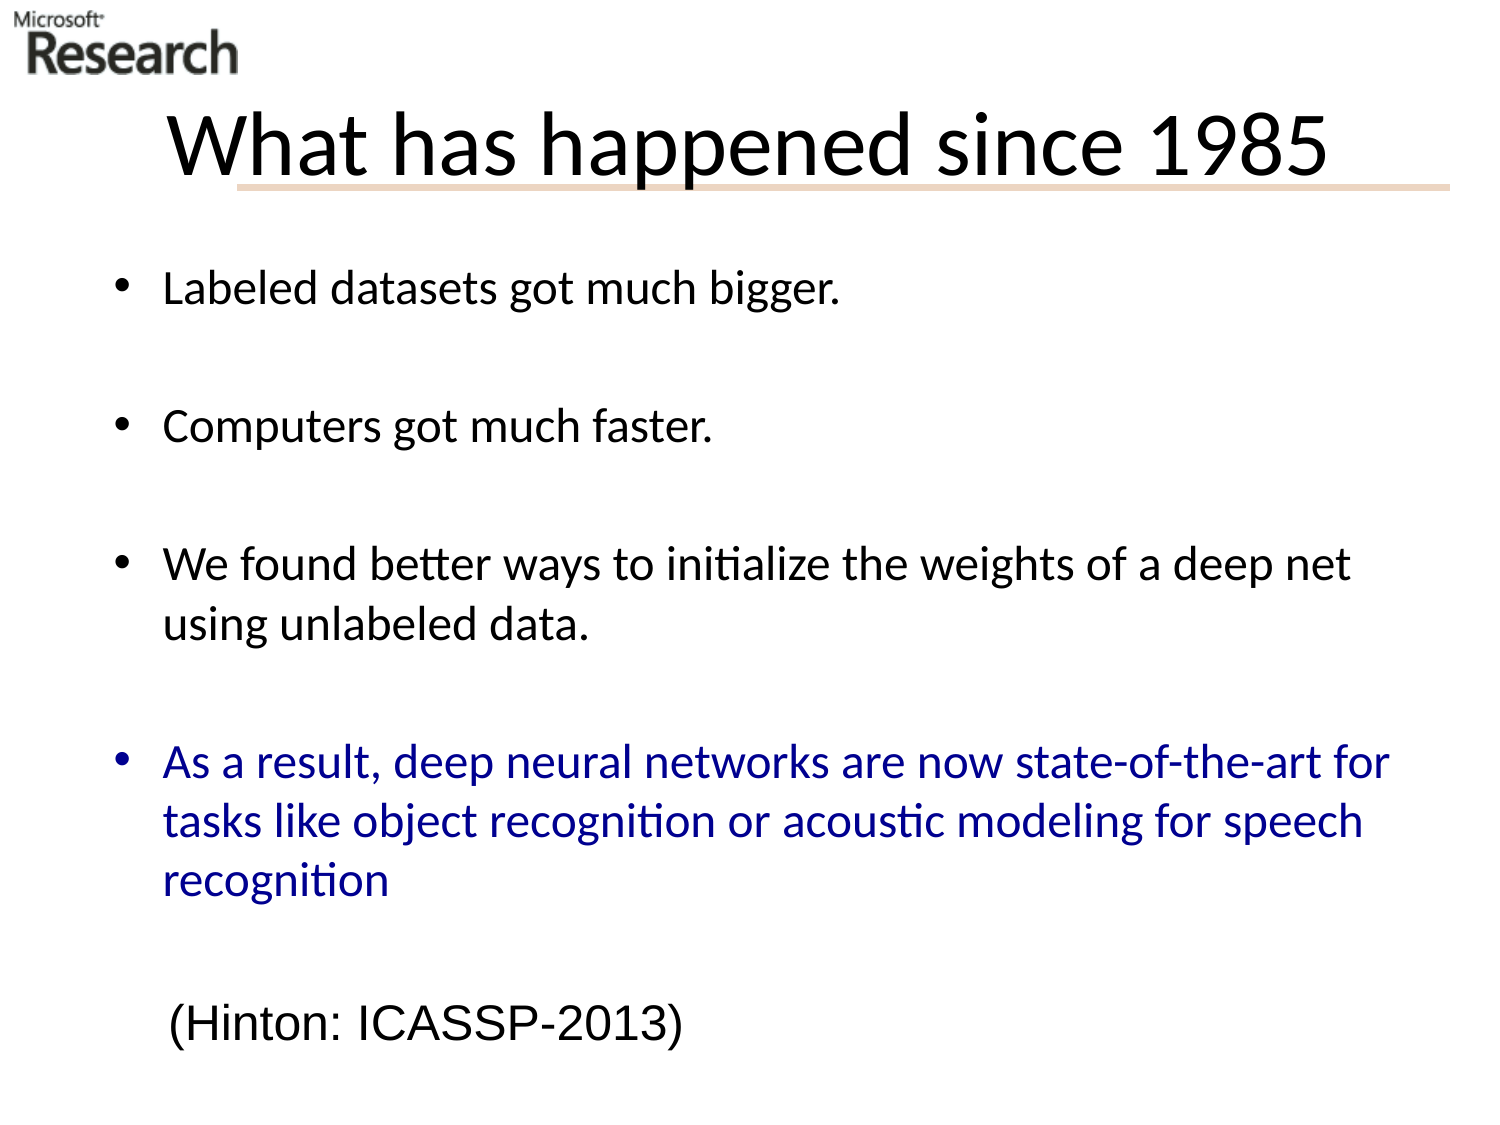

# What has happened since 1985

Labeled datasets got much bigger.

Computers got much faster.

We found better ways to initialize the weights of a deep net using unlabeled data.

As a result, deep neural networks are now state-of-the-art for tasks like object recognition or acoustic modeling for speech recognition
(Hinton: ICASSP-2013)